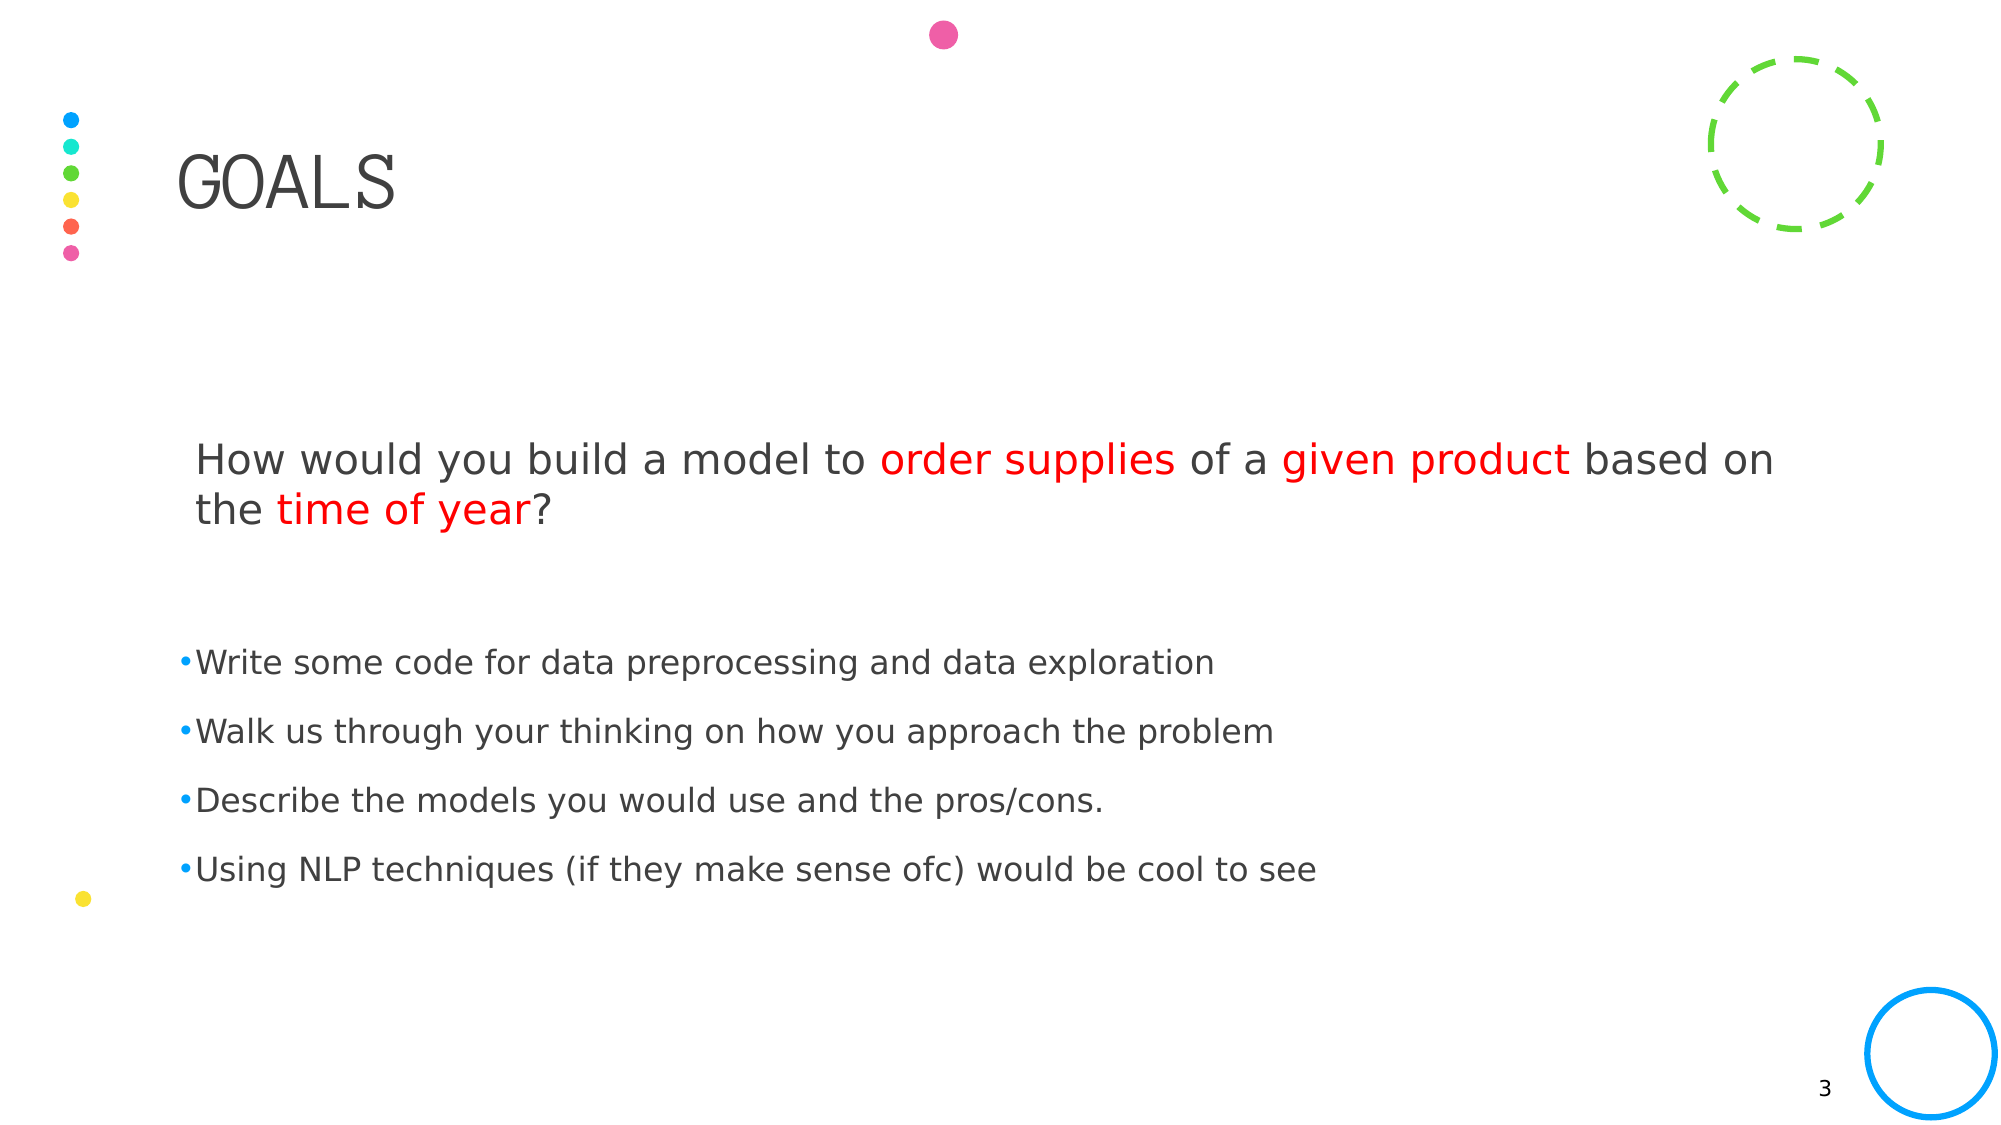

# Goals

How would you build a model to order supplies of a given product based on the time of year?

Write some code for data preprocessing and data exploration
Walk us through your thinking on how you approach the problem
Describe the models you would use and the pros/cons.
Using NLP techniques (if they make sense ofc) would be cool to see

3